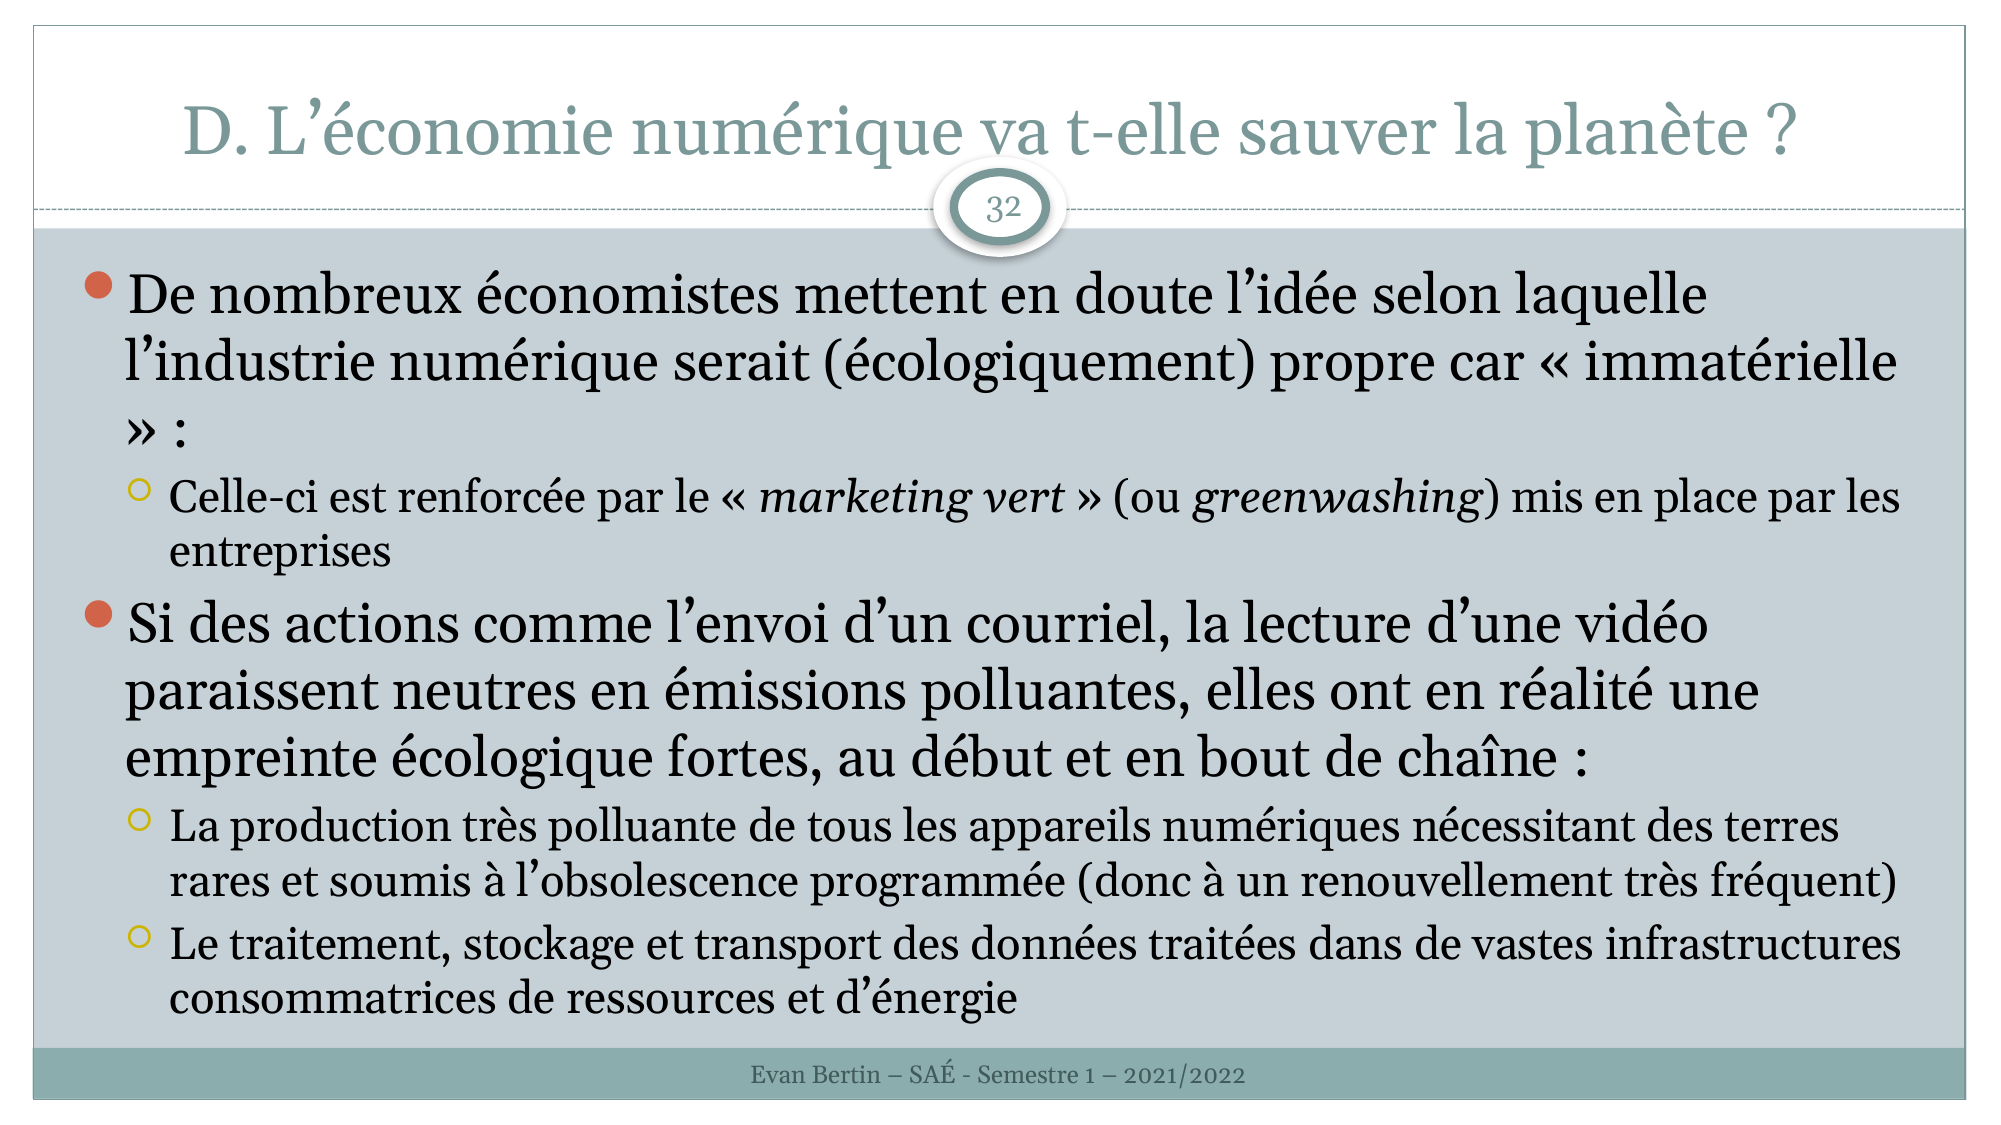

# L’économie numérique va t-elle sauver la planète ?
32
De nombreux économistes mettent en doute l’idée selon laquelle l’industrie numérique serait (écologiquement) propre car « immatérielle » :
Celle-ci est renforcée par le « marketing vert » (ou greenwashing) mis en place par les entreprises
Si des actions comme l’envoi d’un courriel, la lecture d’une vidéo paraissent neutres en émissions polluantes, elles ont en réalité une empreinte écologique fortes, au début et en bout de chaîne :
La production très polluante de tous les appareils numériques nécessitant des terres rares et soumis à l’obsolescence programmée (donc à un renouvellement très fréquent)
Le traitement, stockage et transport des données traitées dans de vastes infrastructures consommatrices de ressources et d’énergie
Evan Bertin – SAÉ - Semestre 1 – 2021/2022